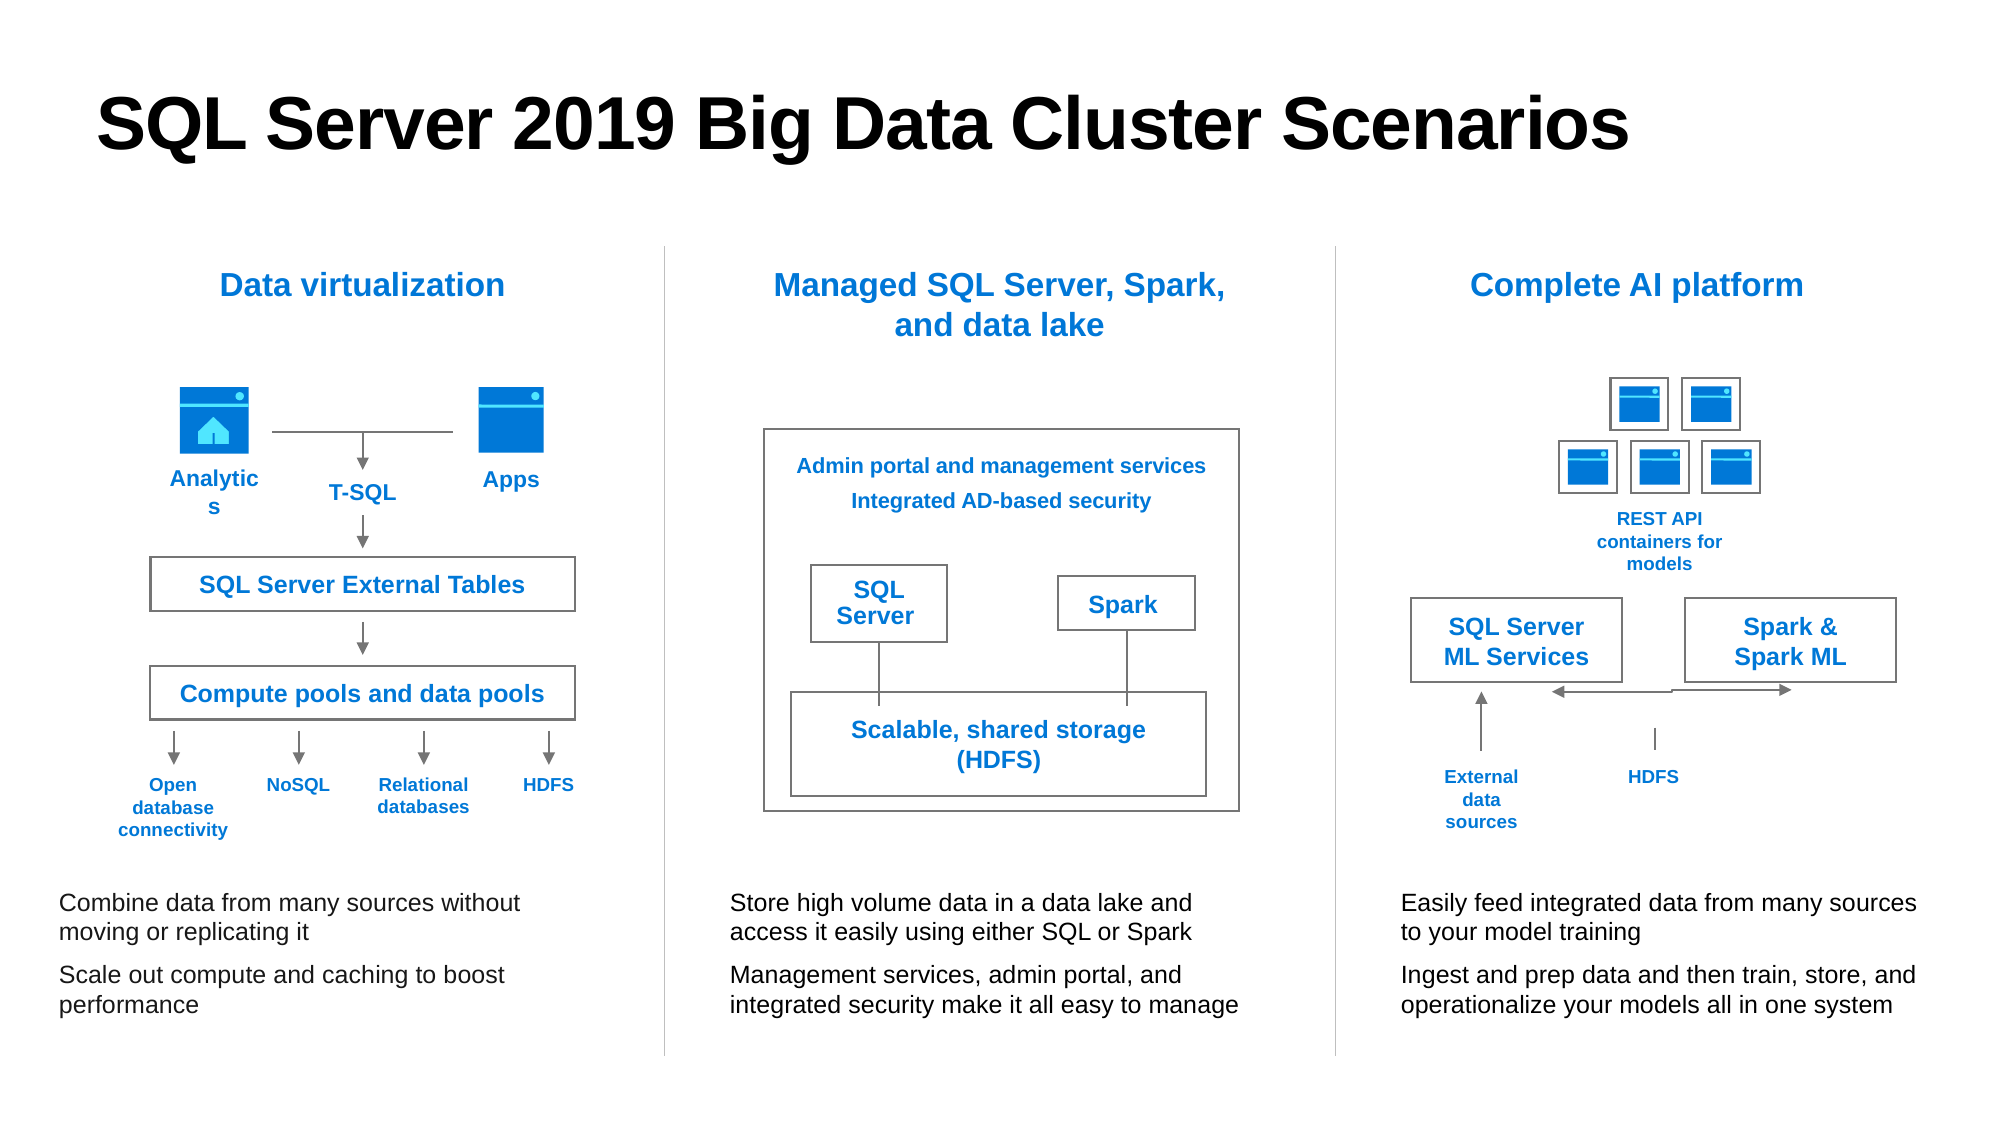

# SQL Server 2019 Big Data Cluster Scenarios
Data virtualization
Managed SQL Server, Spark, and data lake
Complete AI platform

Admin portal and management services
Integrated AD-based security

Analytics
Apps
T-SQL
REST API containers for models
SQL Server External Tables
Spark
SQL Server
SQL Server
ML Services
Spark &
Spark ML
Compute pools and data pools
Scalable, shared storage (HDFS)
External data sources
HDFS
Open database connectivity
NoSQL
Relational databases
HDFS
Combine data from many sources without moving or replicating it
Scale out compute and caching to boost performance
Store high volume data in a data lake and access it easily using either SQL or Spark
Management services, admin portal, and integrated security make it all easy to manage
Easily feed integrated data from many sources to your model training
Ingest and prep data and then train, store, and operationalize your models all in one system